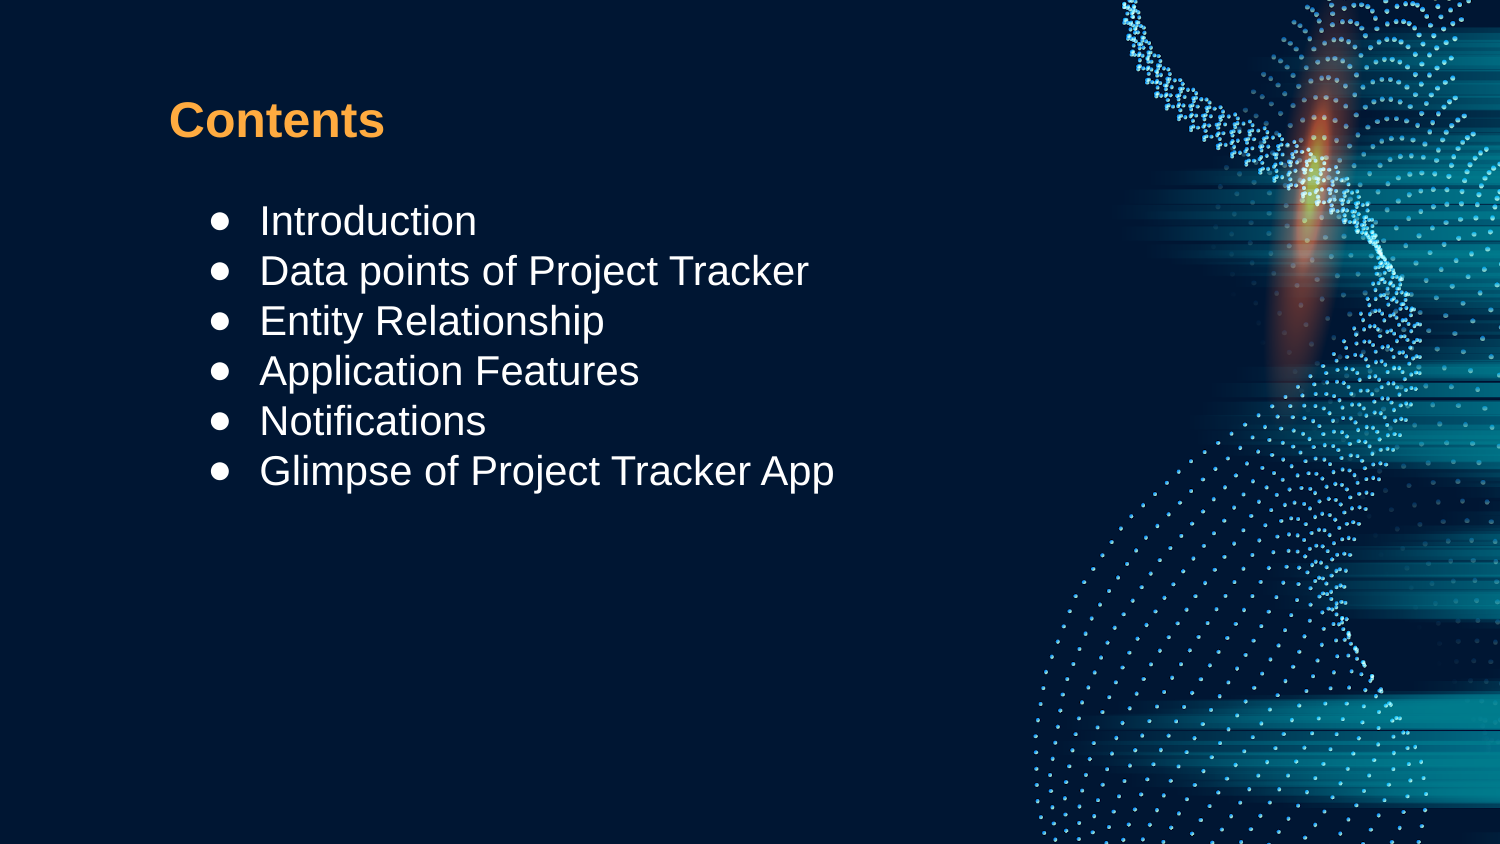

# Contents
Introduction
Data points of Project Tracker
Entity Relationship
Application Features
Notifications
Glimpse of Project Tracker App